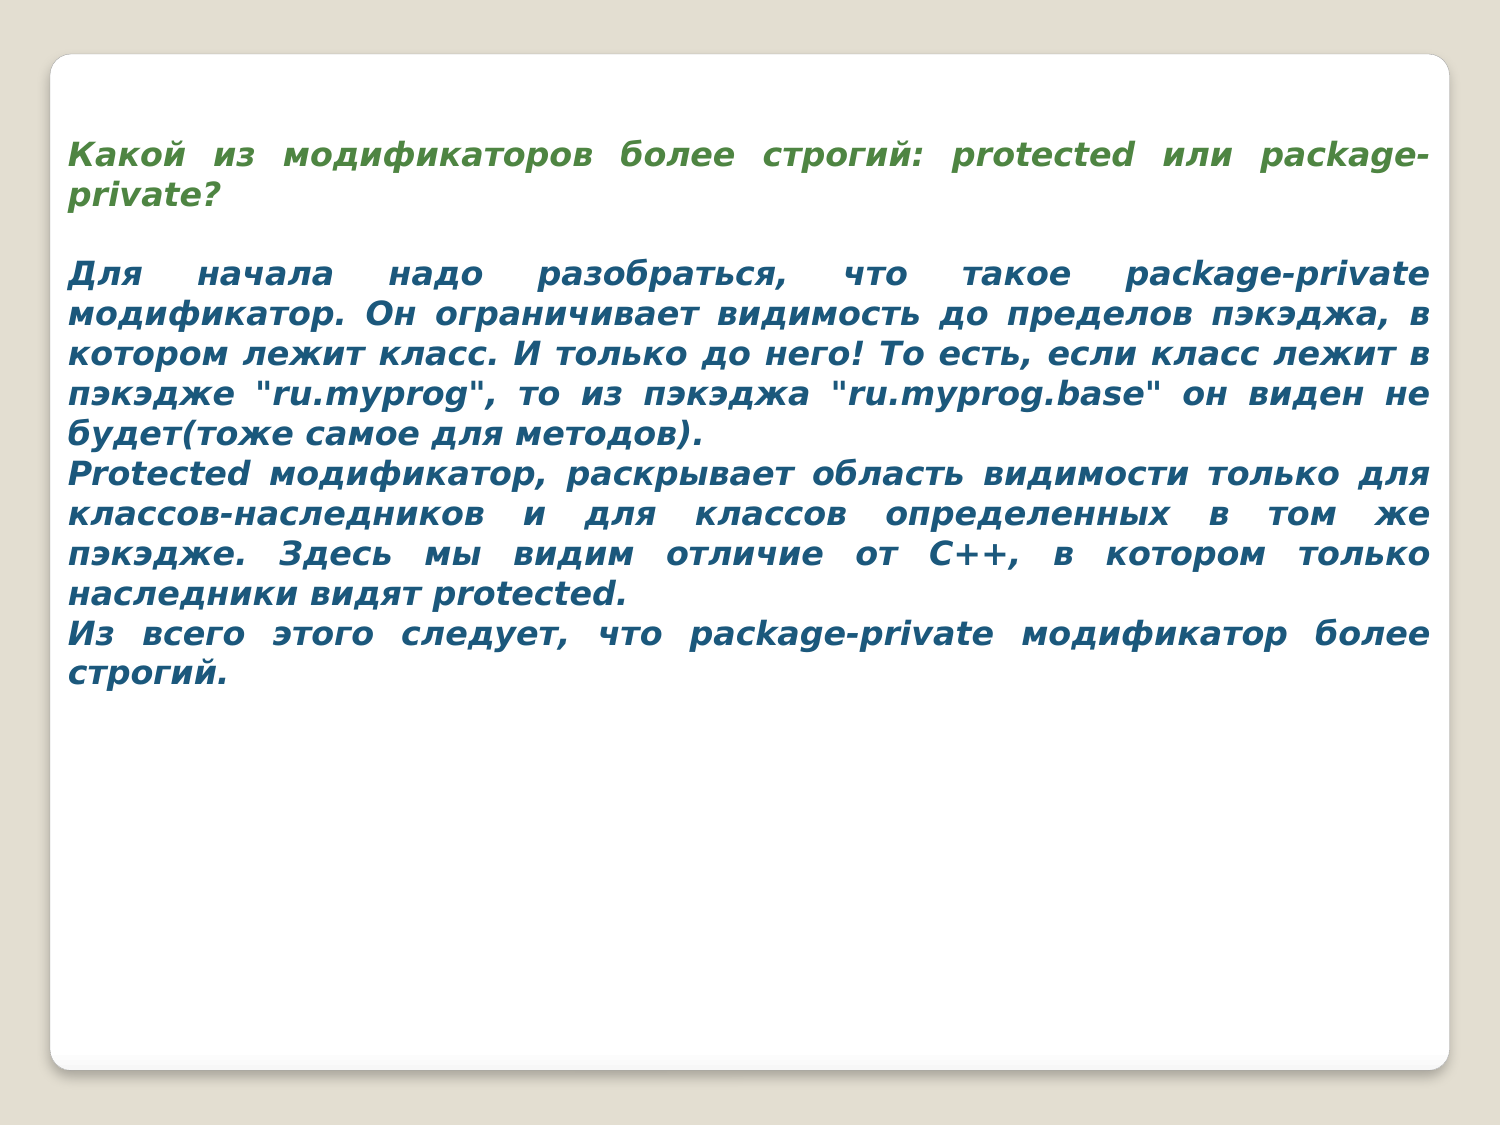

Какой из модификаторов более строгий: protected или package-private?

Для начала надо разобраться, что такое package-private модификатор. Он ограничивает видимость до пределов пэкэджа, в котором лежит класс. И только до него! То есть, если класс лежит в пэкэдже "ru.myprog", то из пэкэджа "ru.myprog.base" он виден не будет(тоже самое для методов).
Protected модификатор, раскрывает область видимости только для классов-наследников и для классов определенных в том же пэкэдже. Здесь мы видим отличие от C++, в котором только наследники видят protected.
Из всего этого следует, что package-private модификатор более строгий.